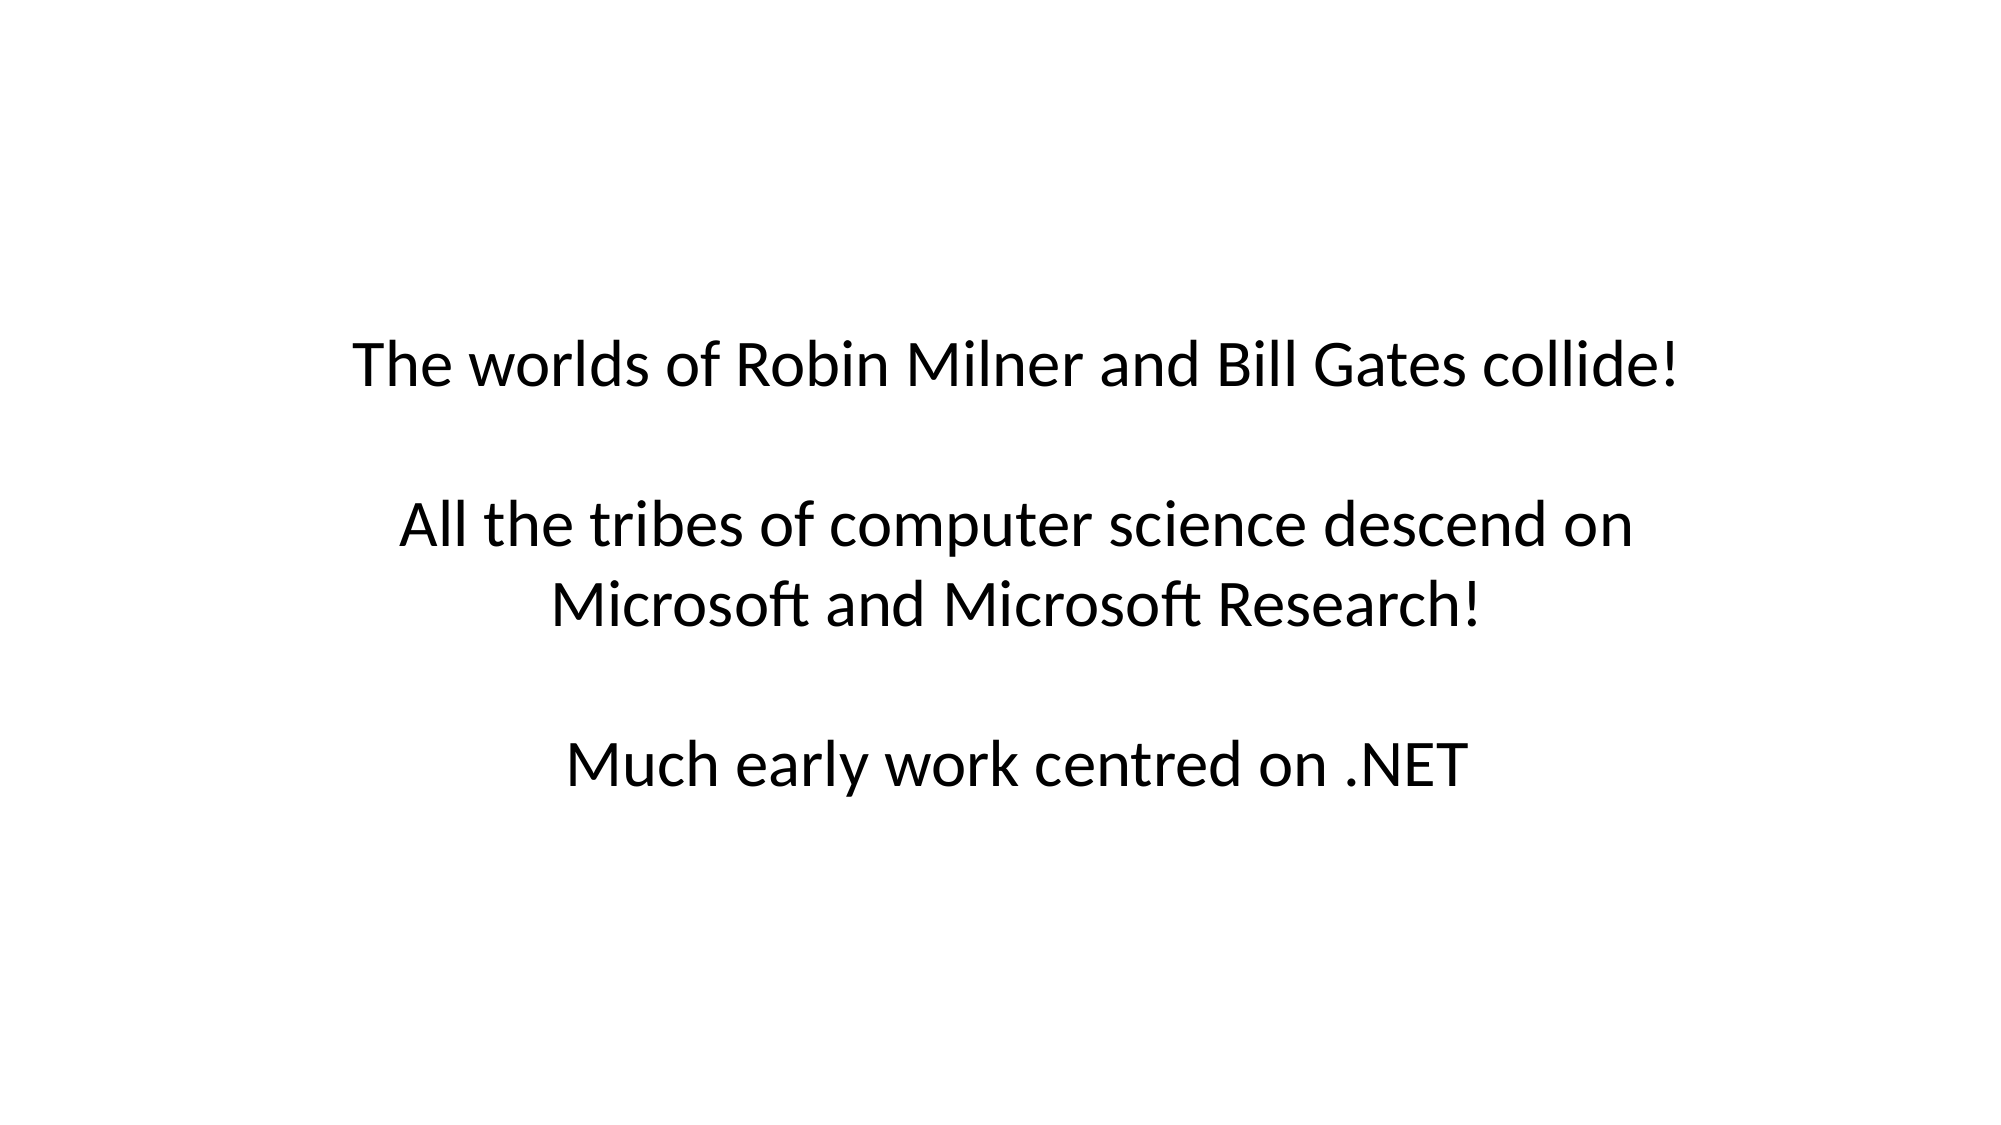

The worlds of Robin Milner and Bill Gates collide!

All the tribes of computer science descend on Microsoft and Microsoft Research!

Much early work centred on .NET